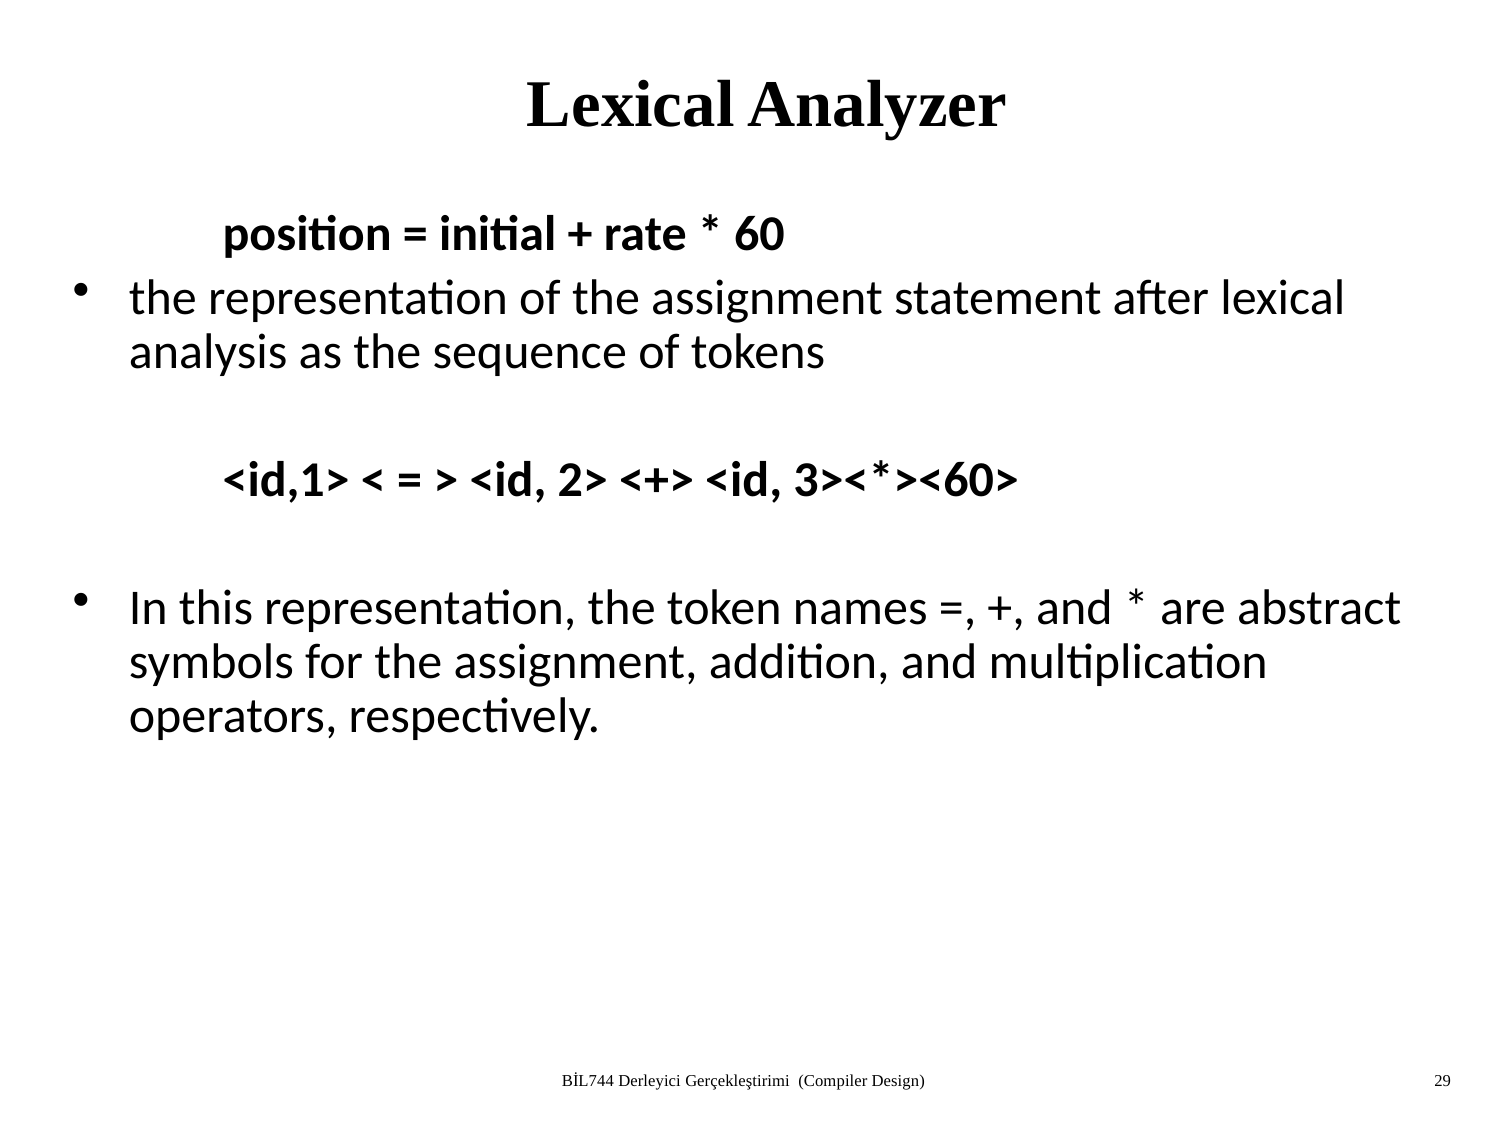

# Lexical Analyzer
	position = initial + rate * 60
the representation of the assignment statement after lexical analysis as the sequence of tokens

	<id,1> < = > <id, 2> <+> <id, 3><*><60>

In this representation, the token names =, +, and * are abstract symbols for the assignment, addition, and multiplication operators, respectively.
BİL744 Derleyici Gerçekleştirimi  (Compiler Design)
29